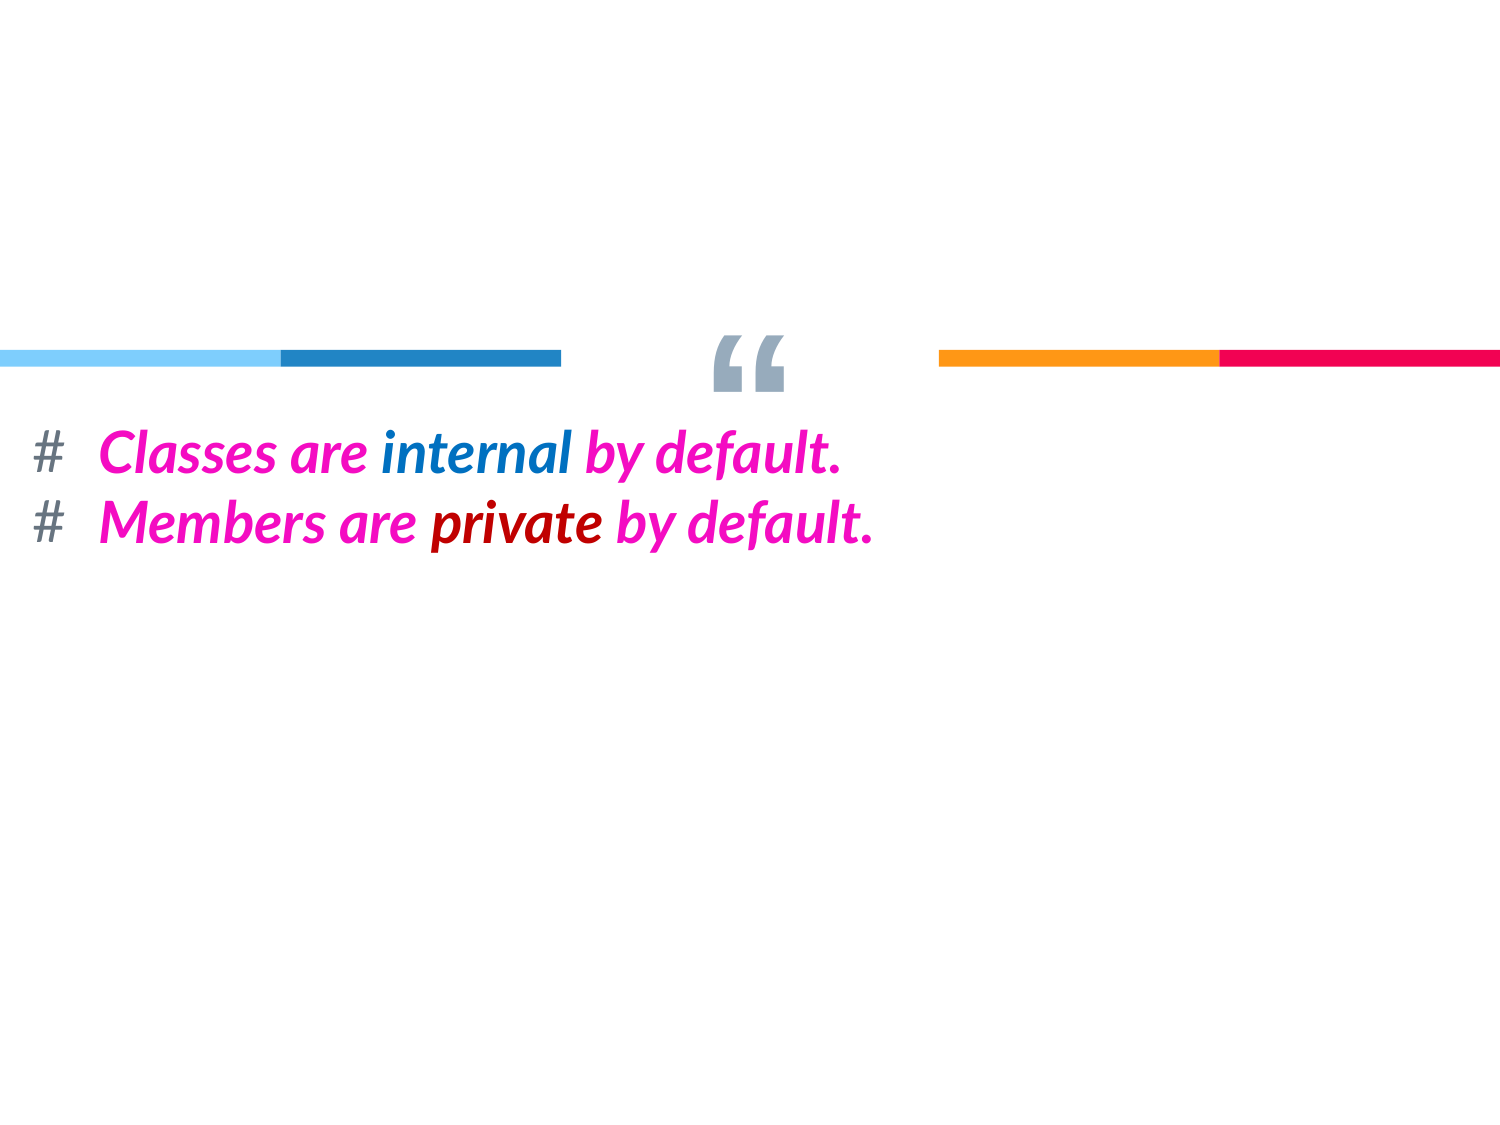

Classes are internal by default.
 Members are private by default.